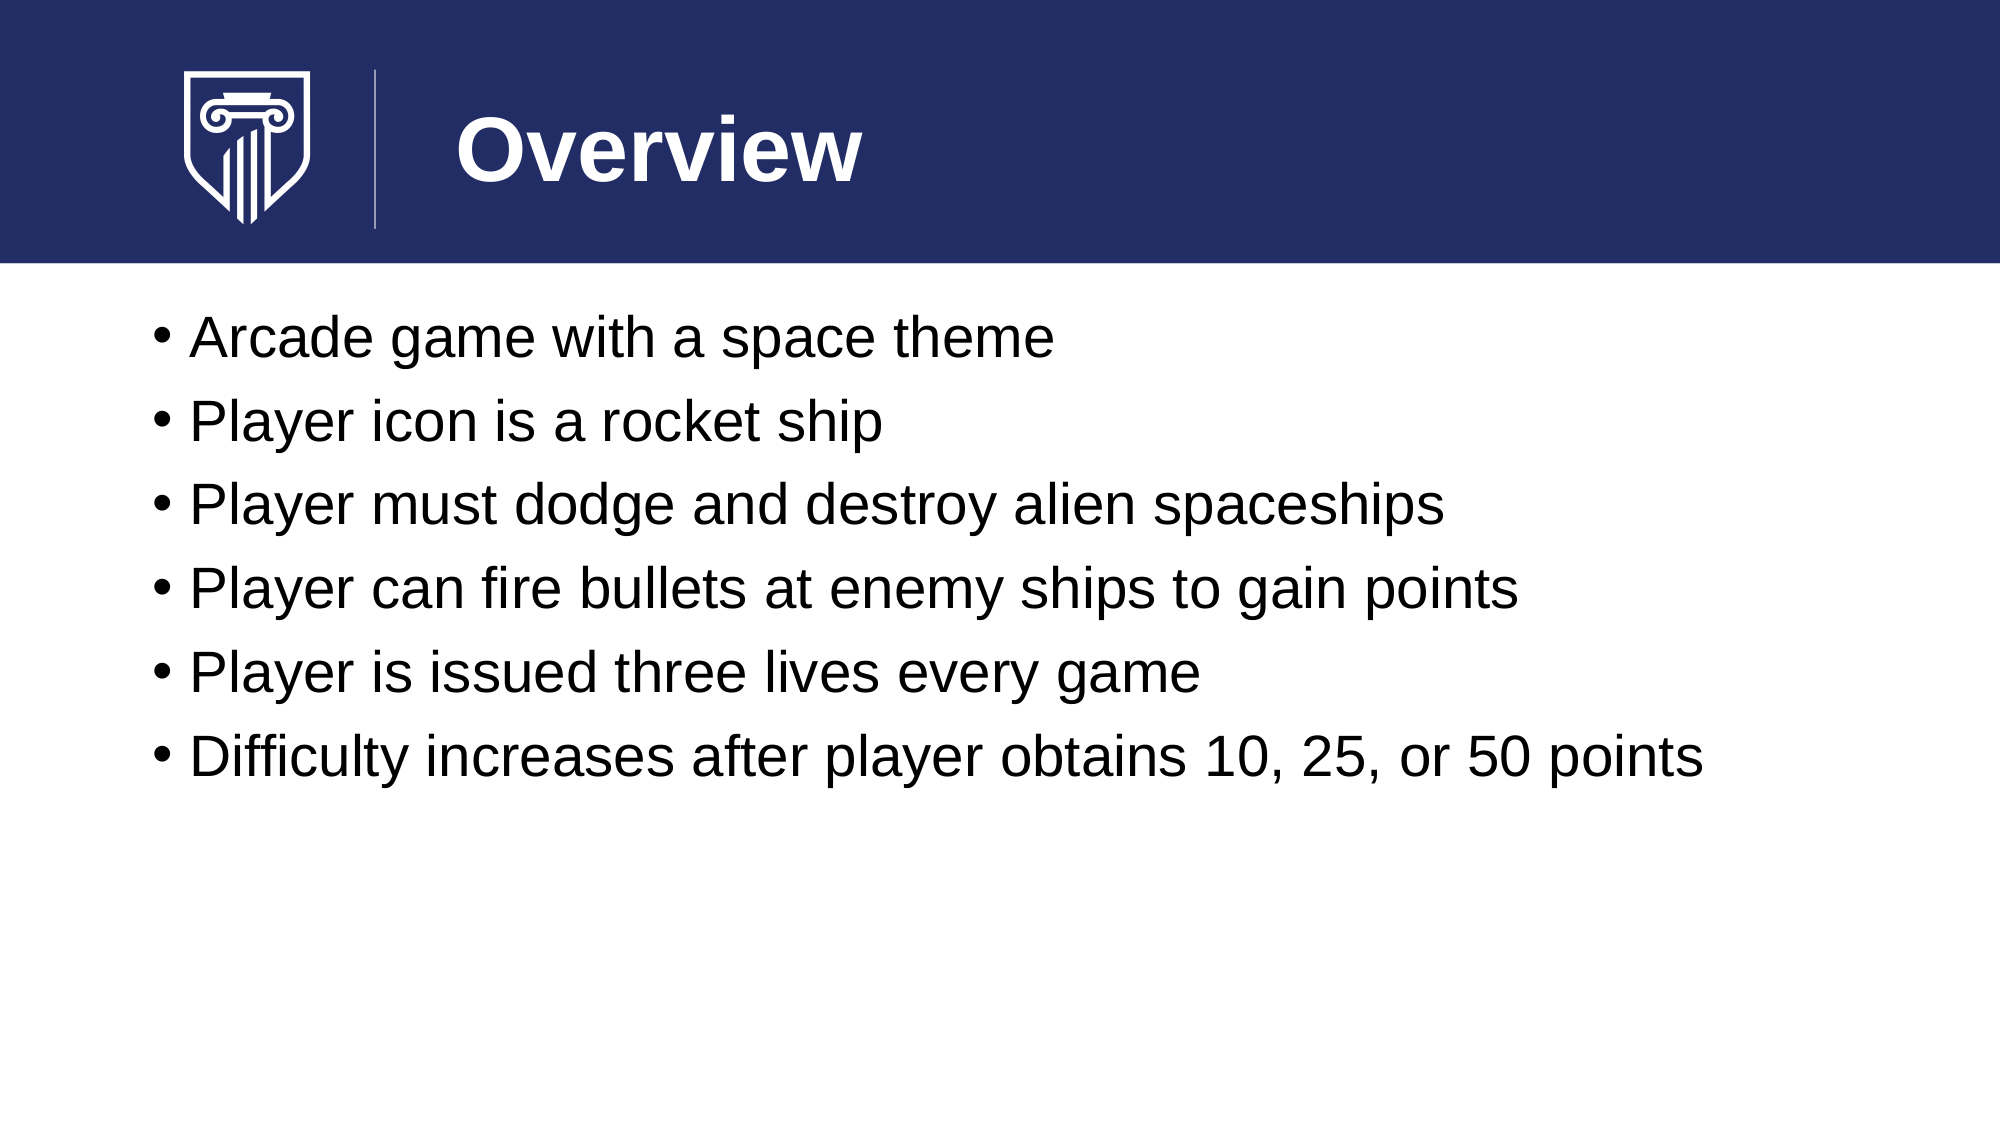

# Overview
Arcade game with a space theme
Player icon is a rocket ship
Player must dodge and destroy alien spaceships
Player can fire bullets at enemy ships to gain points
Player is issued three lives every game
Difficulty increases after player obtains 10, 25, or 50 points